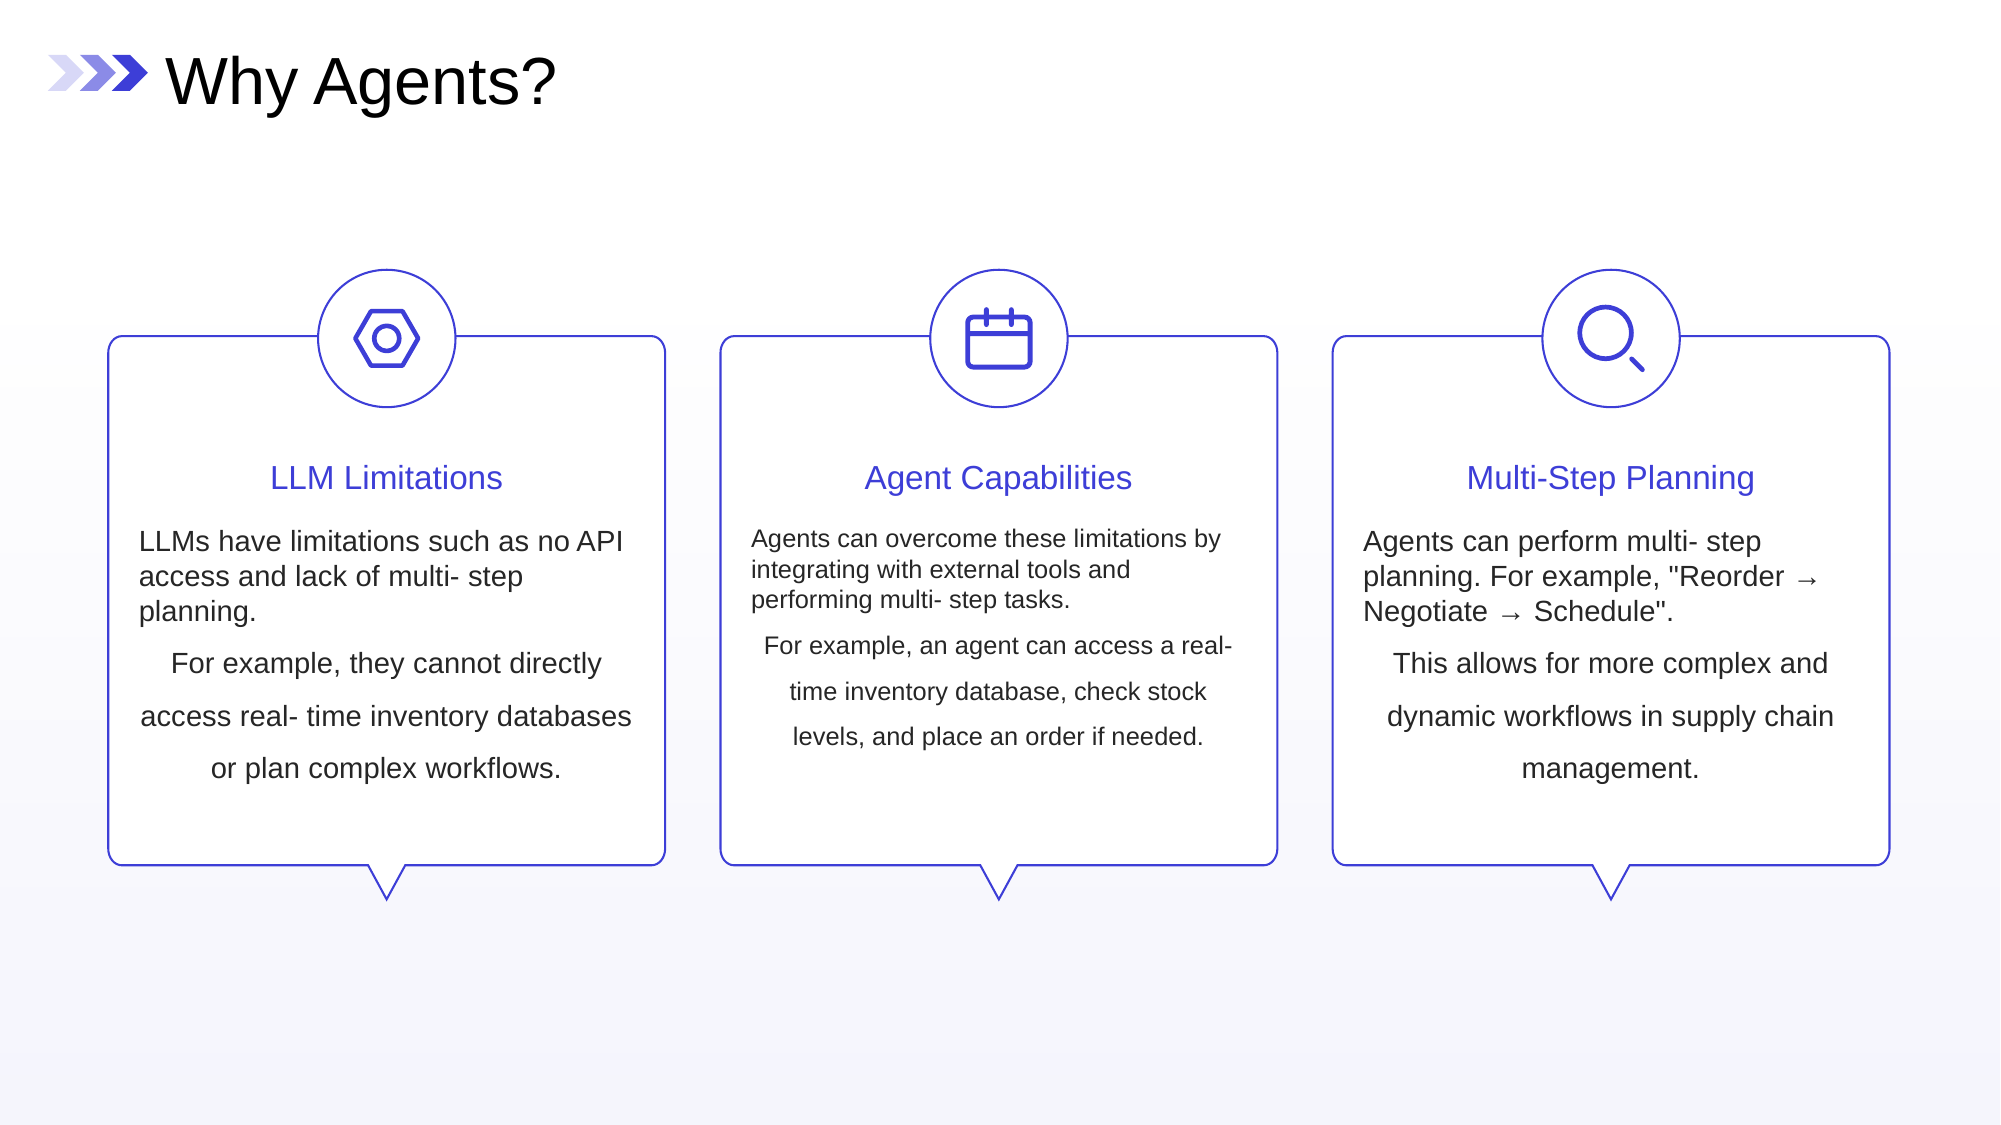

Why Agents?

LLM Limitations
Agent Capabilities
Multi-Step Planning
LLMs have limitations such as no API access and lack of multi- step planning.
For example, they cannot directly access real- time inventory databases or plan complex workflows.
Agents can overcome these limitations by integrating with external tools and performing multi- step tasks.
For example, an agent can access a real- time inventory database, check stock levels, and place an order if needed.
Agents can perform multi- step planning. For example, "Reorder → Negotiate → Schedule".
This allows for more complex and dynamic workflows in supply chain management.